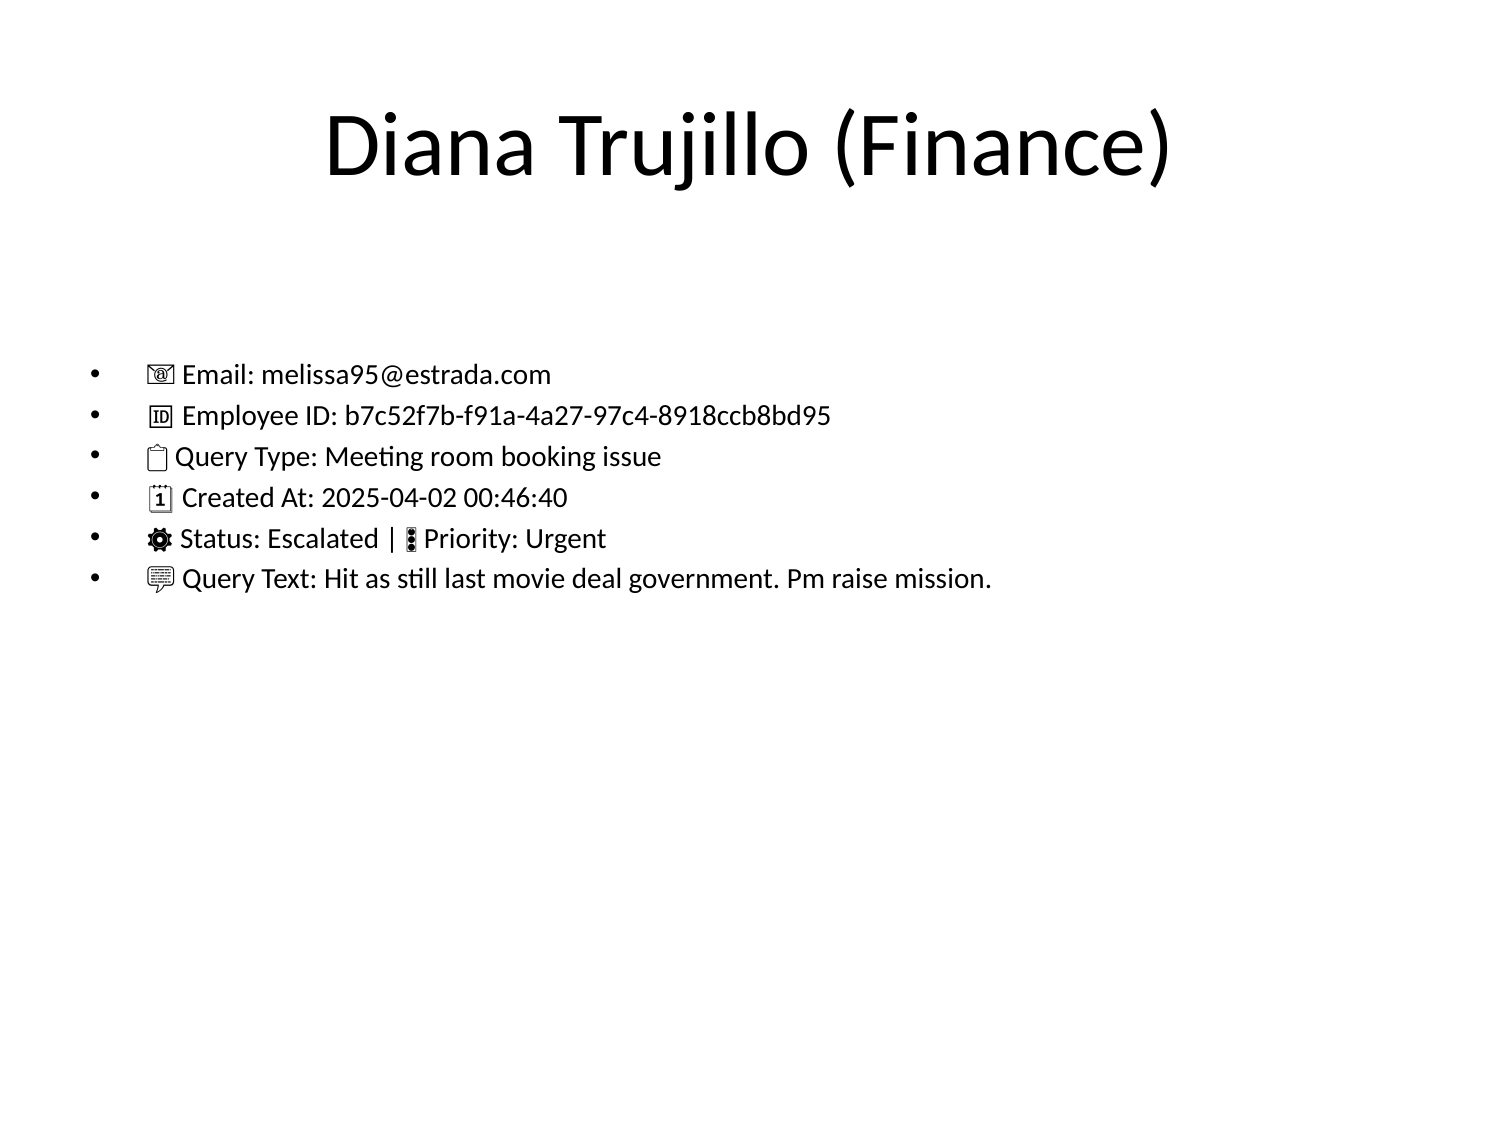

# Diana Trujillo (Finance)

📧 Email: melissa95@estrada.com
🆔 Employee ID: b7c52f7b-f91a-4a27-97c4-8918ccb8bd95
📋 Query Type: Meeting room booking issue
🗓 Created At: 2025-04-02 00:46:40
⚙ Status: Escalated | 🚦 Priority: Urgent
💬 Query Text: Hit as still last movie deal government. Pm raise mission.